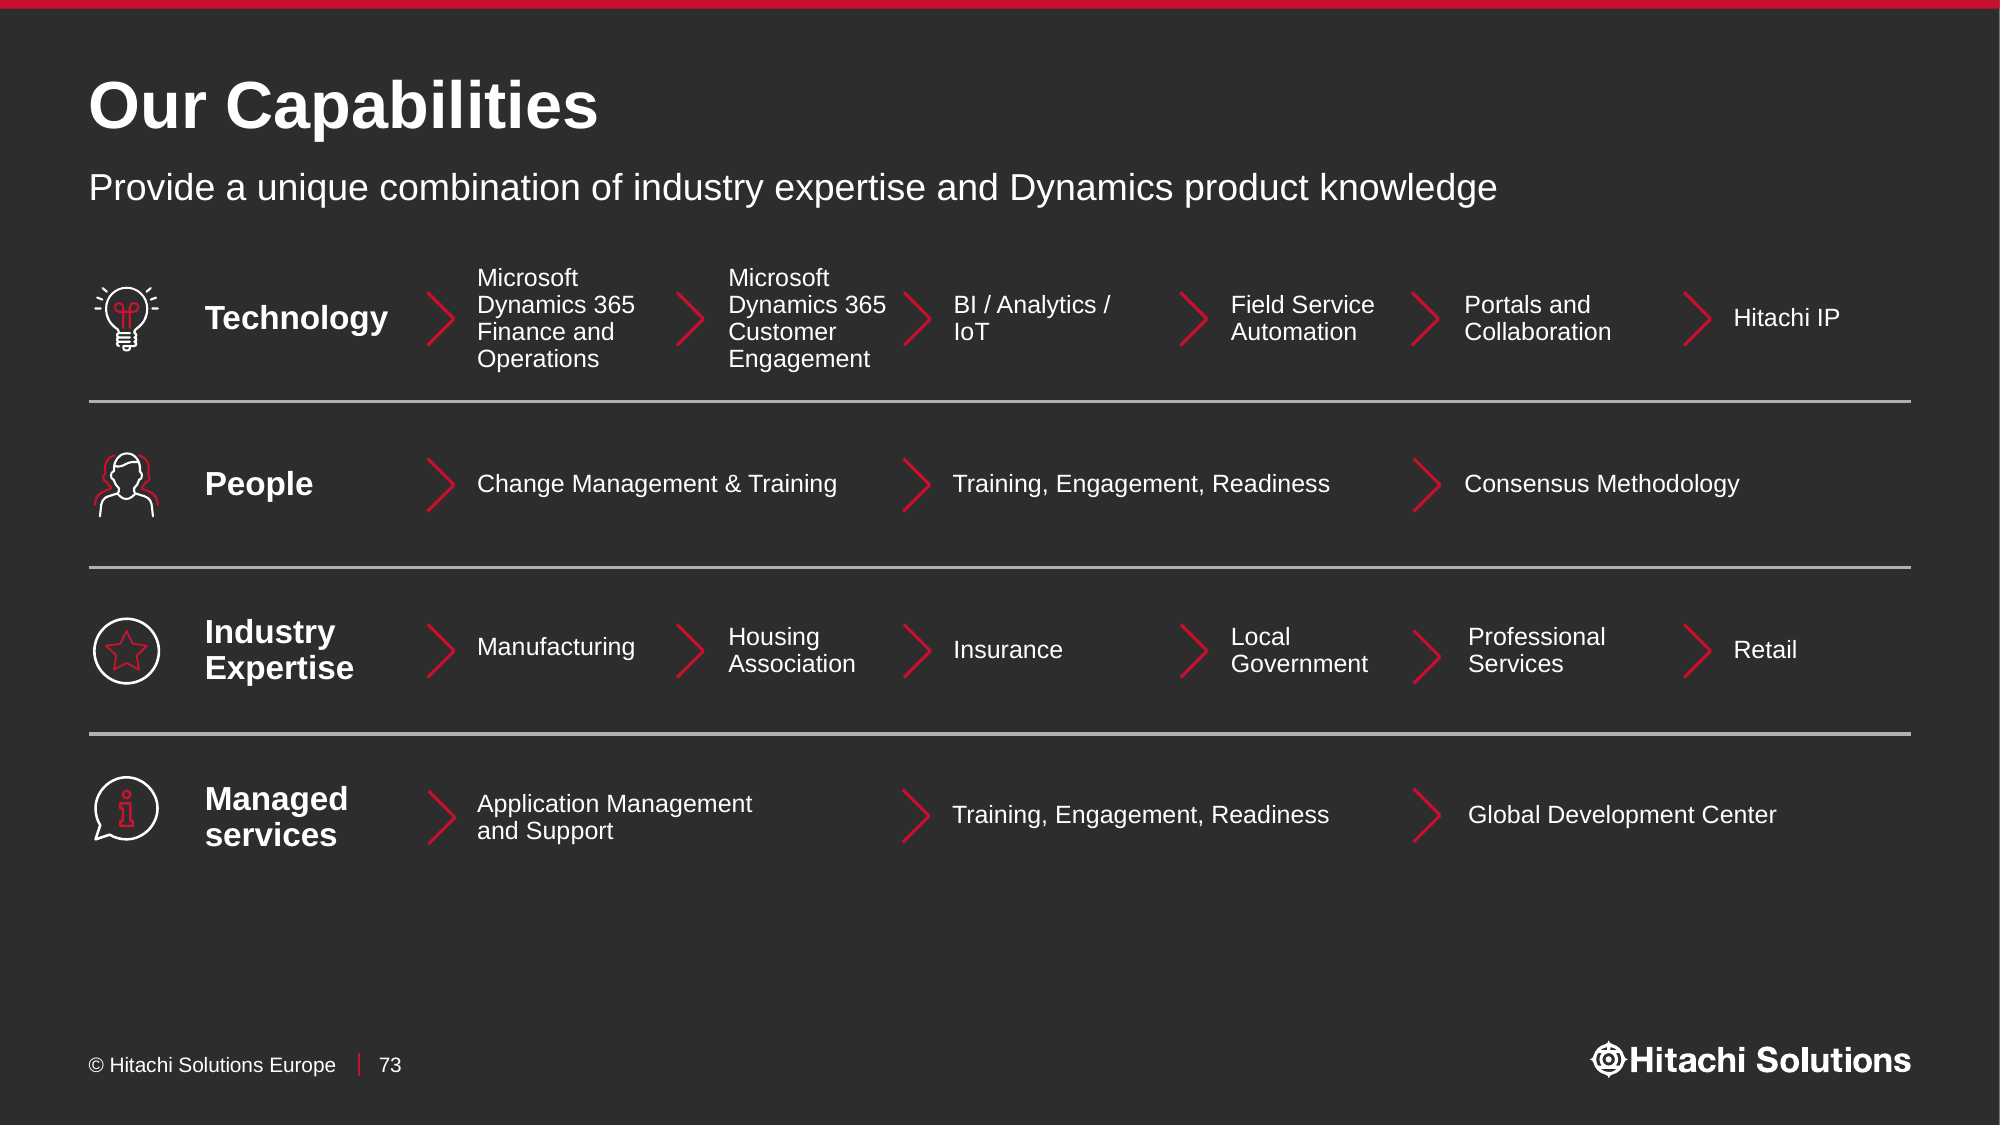

# Our Capabilities
Provide a unique combination of industry expertise and Dynamics product knowledge

Technology
Microsoft Dynamics 365
Finance and Operations
Microsoft Dynamics 365 Customer Engagement
BI / Analytics /
IoT
Field Service Automation
Portals and Collaboration
Hitachi IP

People
Change Management & Training
Training, Engagement, Readiness
Consensus Methodology

Manufacturing
Industry Expertise
Housing Association
Insurance
Local Government
Professional Services
Retail

Application Management
and Support
Training, Engagement, Readiness
Global Development Center
Managed services

© Hitachi Solutions Europe
73